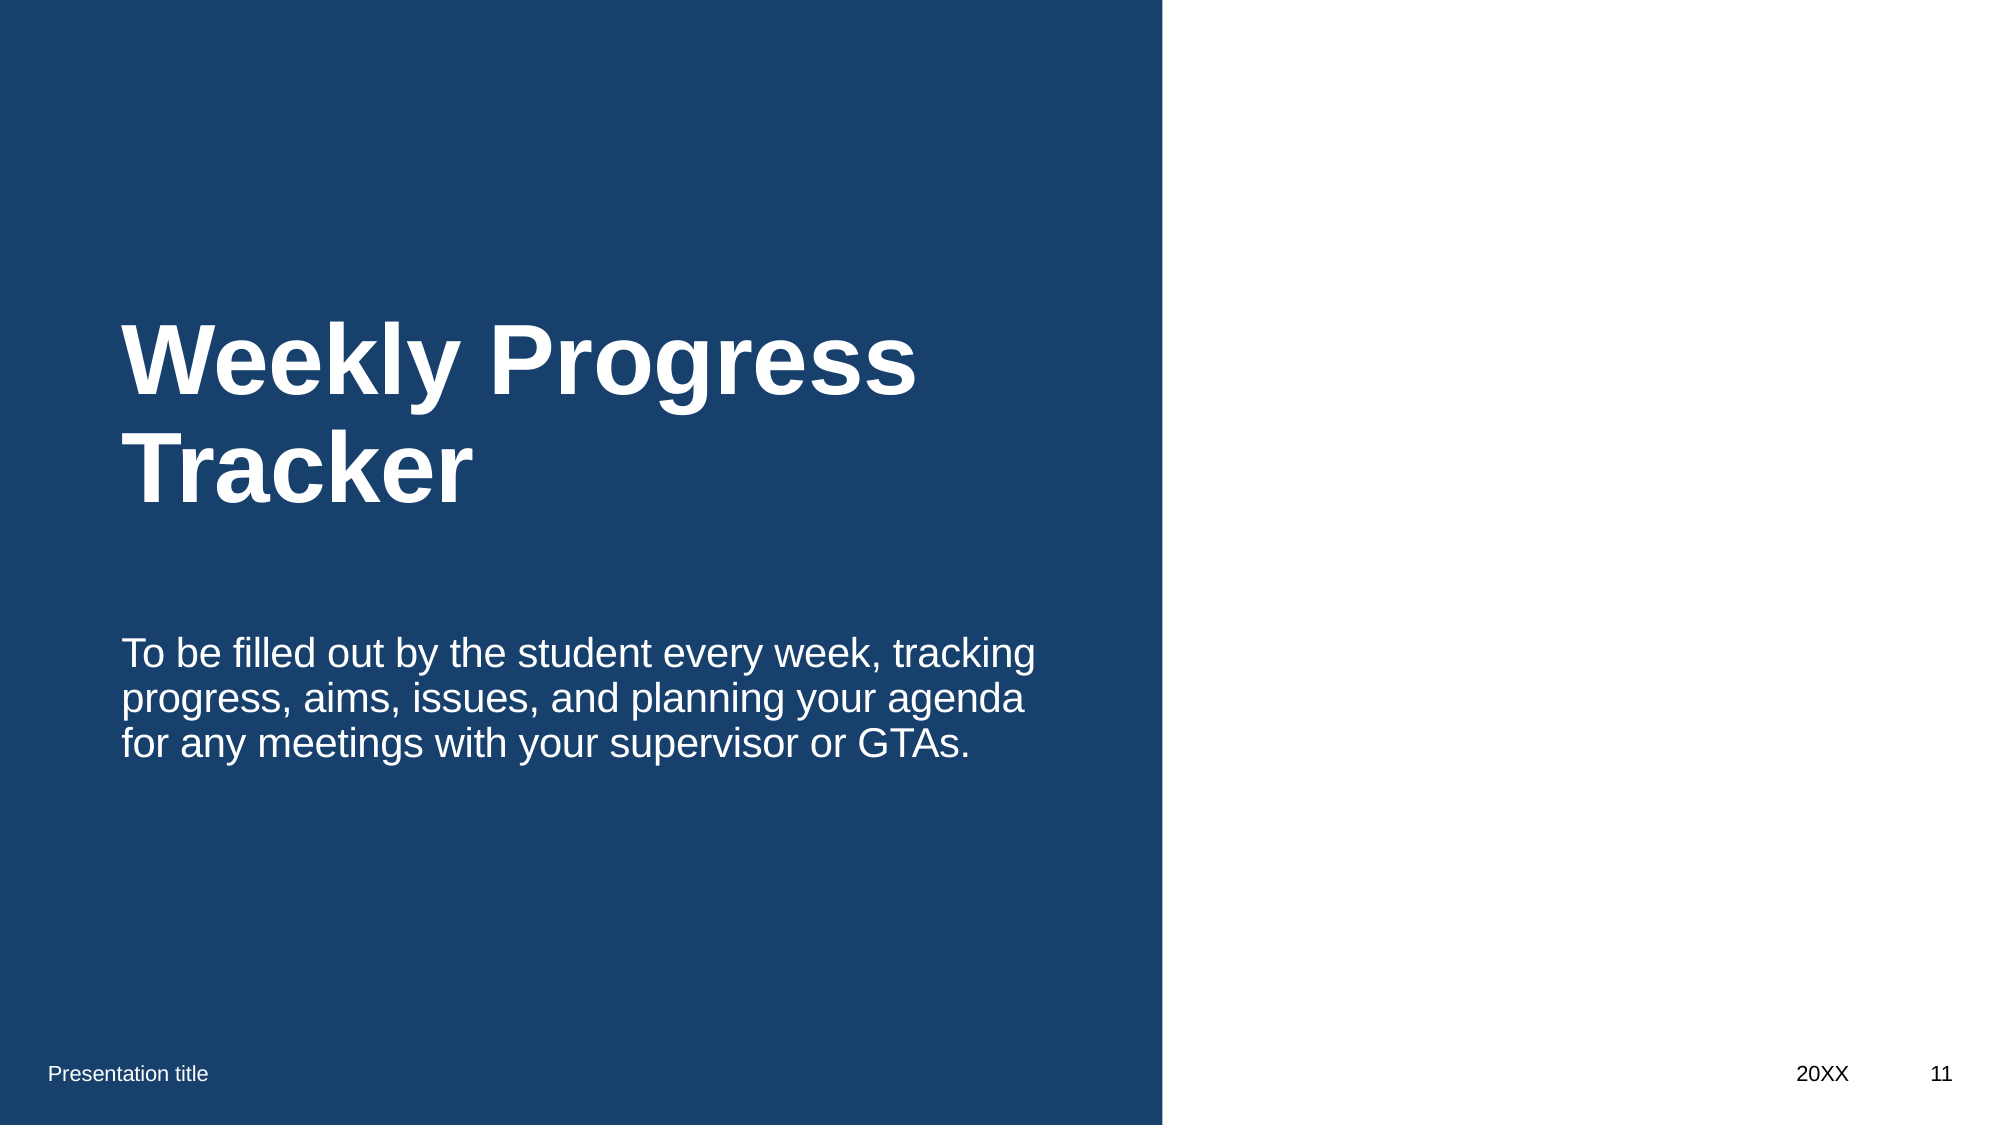

# Weekly Progress Tracker To be filled out by the student every week, tracking progress, aims, issues, and planning your agenda for any meetings with your supervisor or GTAs.
20XX
Presentation title
11